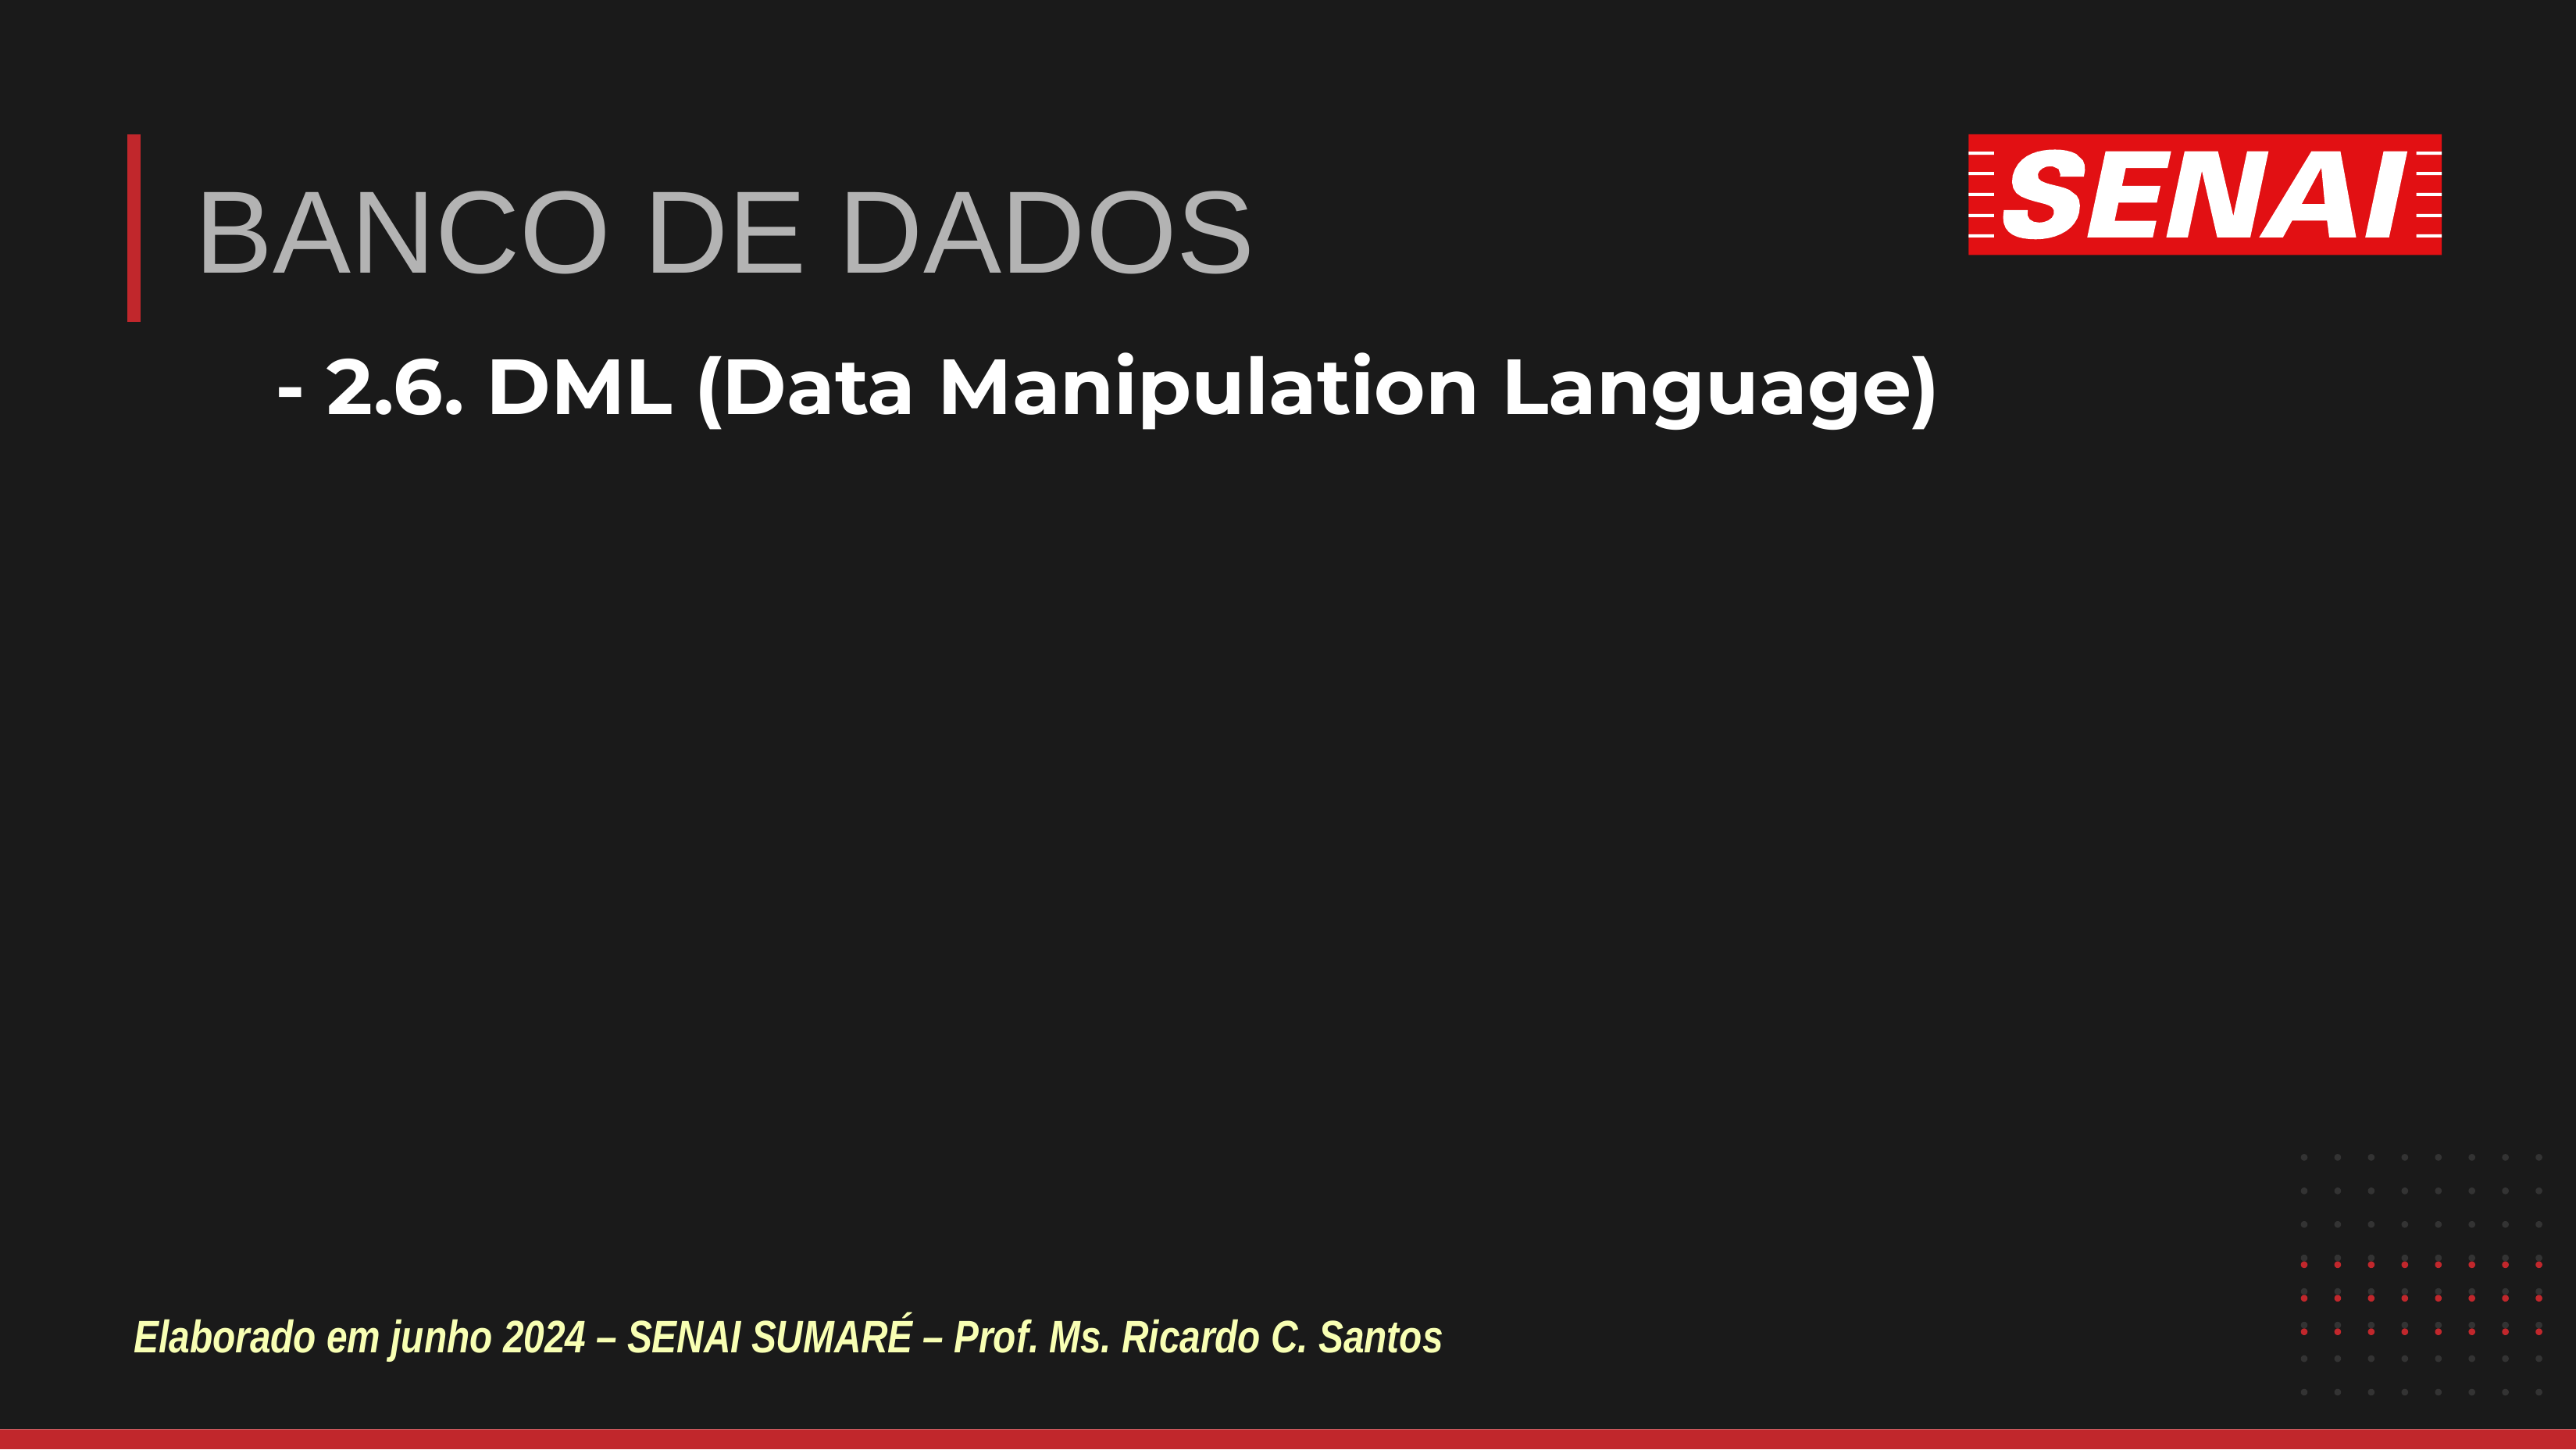

# BANCO DE DADOS

- 2.6. DML (Data Manipulation Language)

Elaborado em junho 2024 – SENAI SUMARÉ – Prof. Ms. Ricardo C. Santos